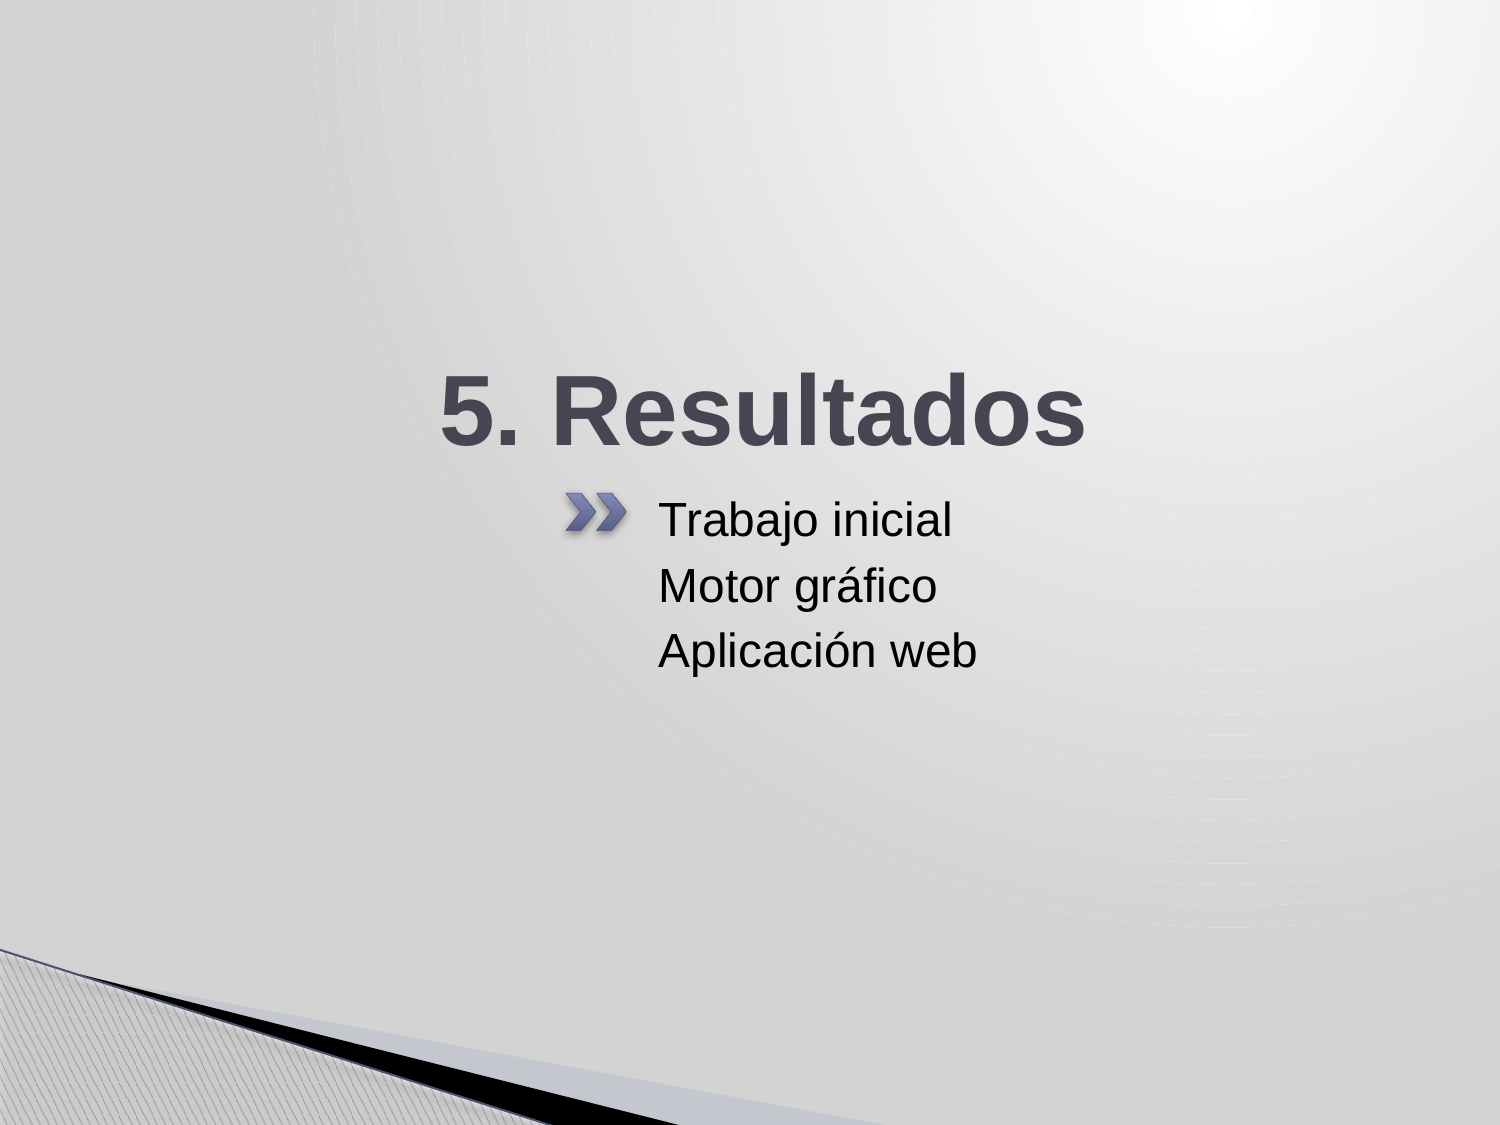

# 5. Resultados
Trabajo inicial
Motor gráfico
Aplicación web